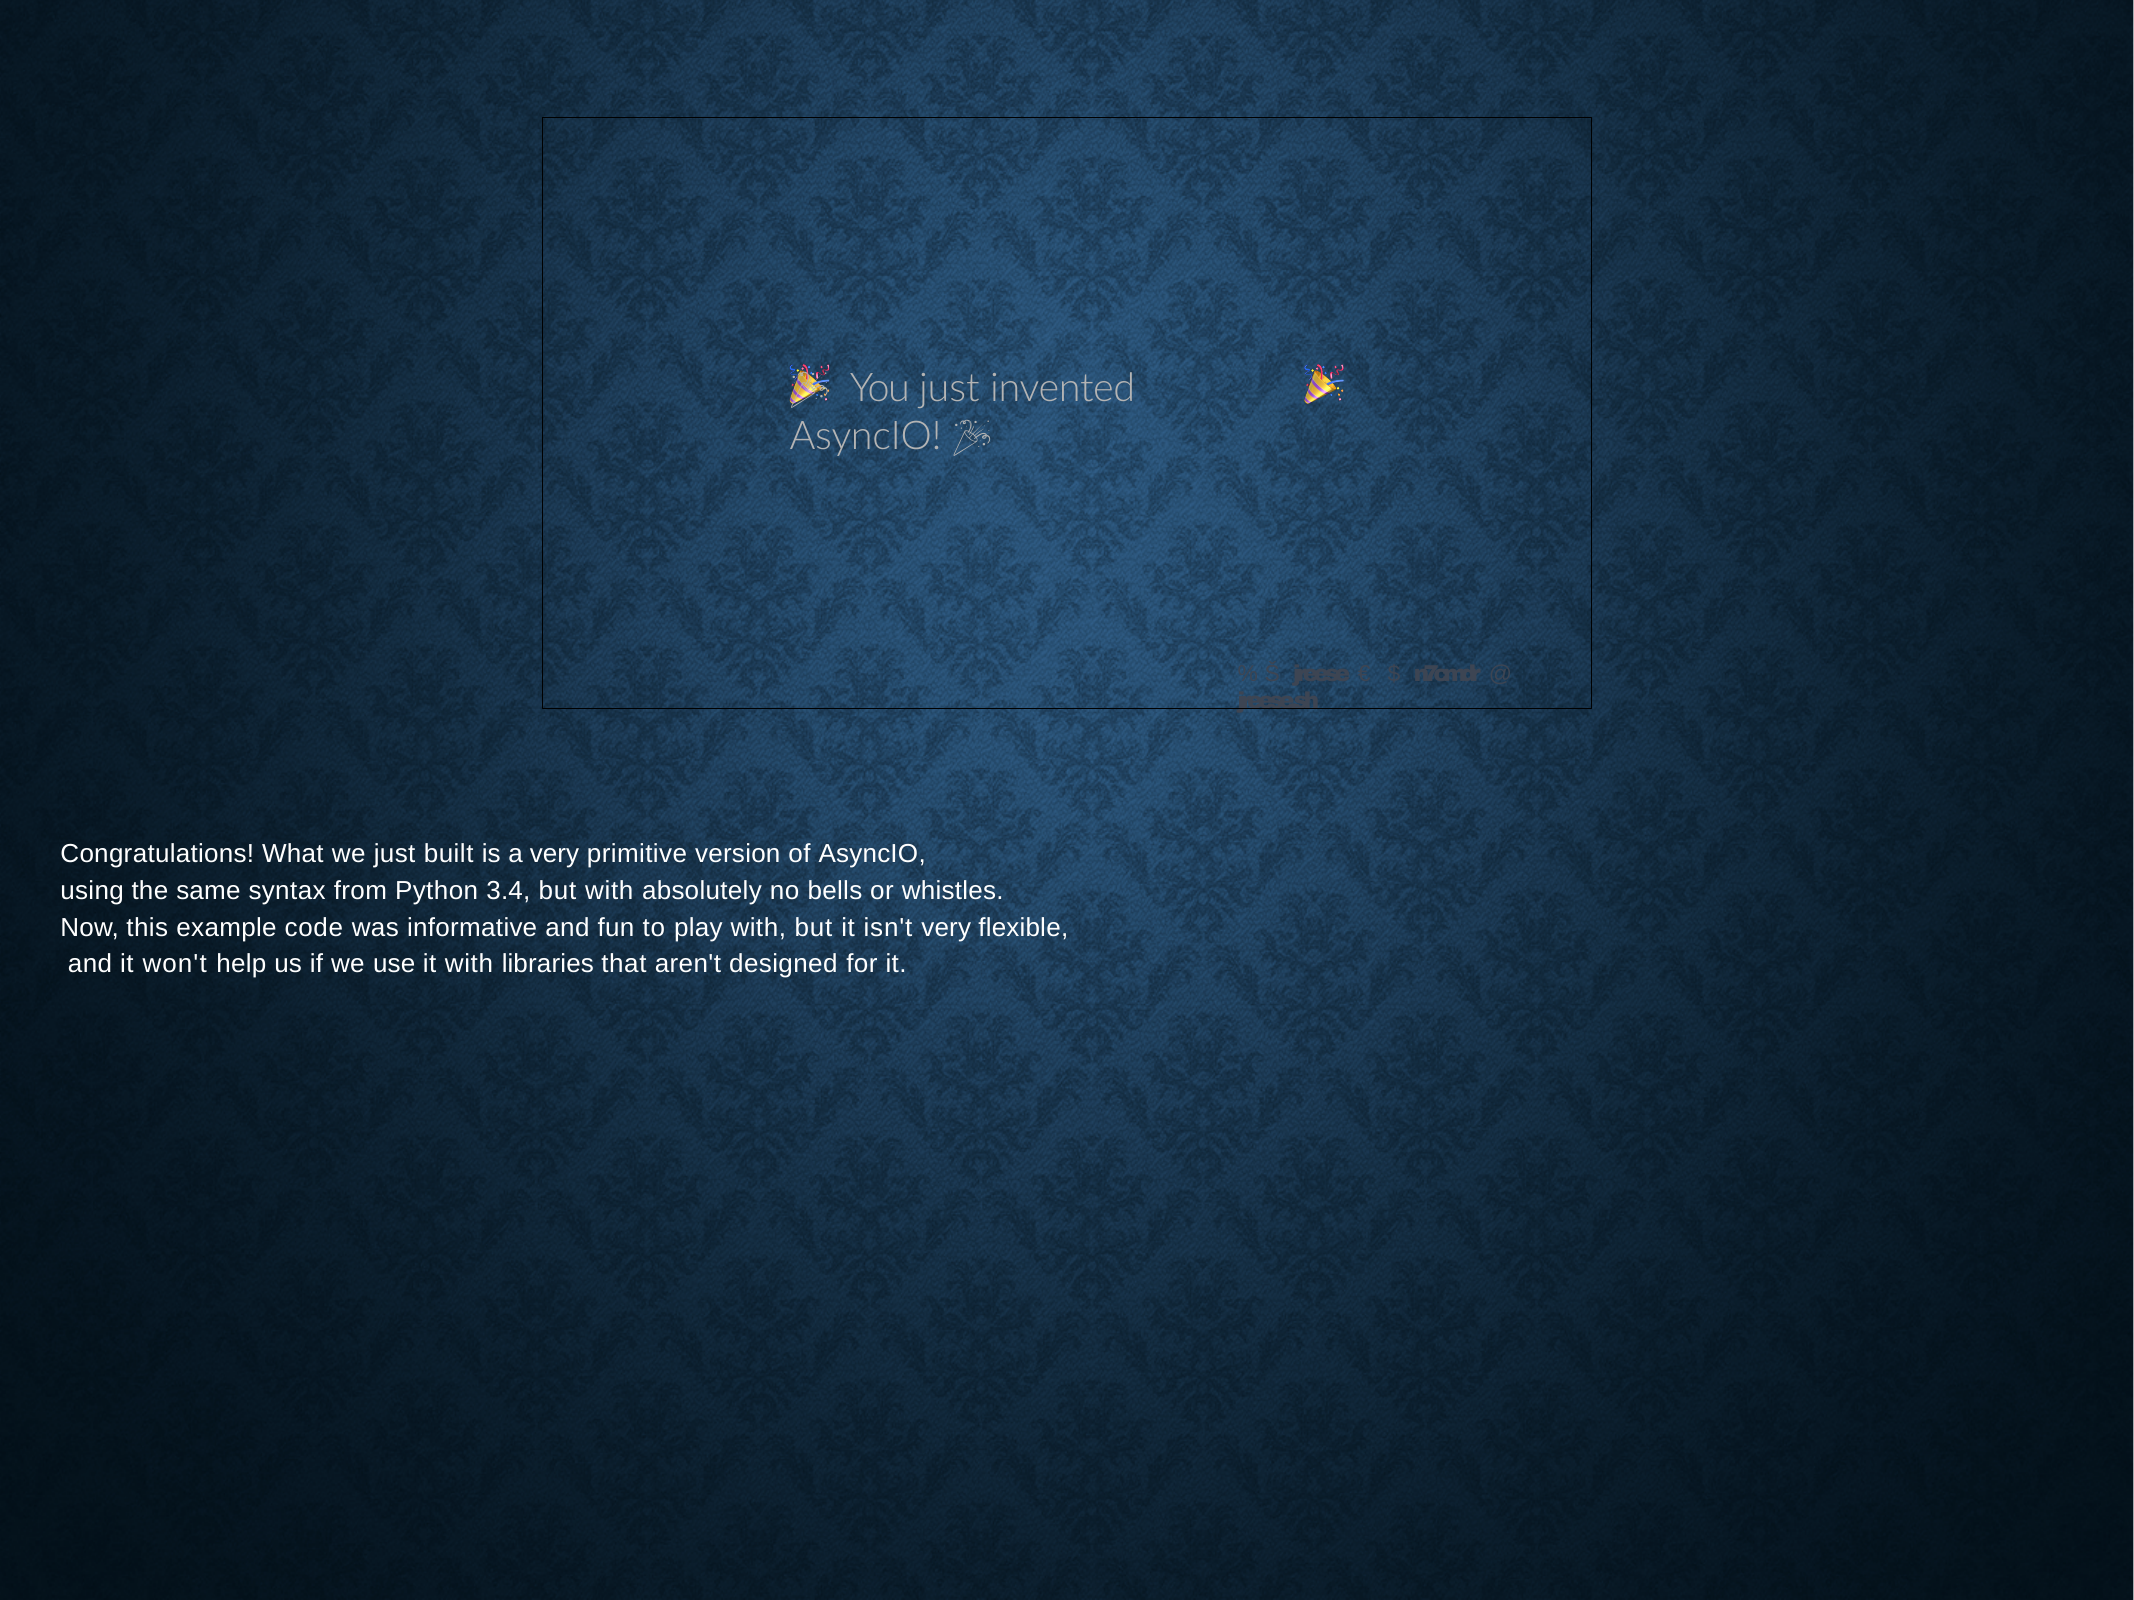

🎉 You just invented AsyncIO! 🎉

% Š jreese € $ n7cmdr @ jreese.sh
Congratulations! What we just built is a very primitive version of AsyncIO,
using the same syntax from Python 3.4, but with absolutely no bells or whistles.  Now, this example code was informative and fun to play with, but it isn't very flexible,  and it won't help us if we use it with libraries that aren't designed for it.